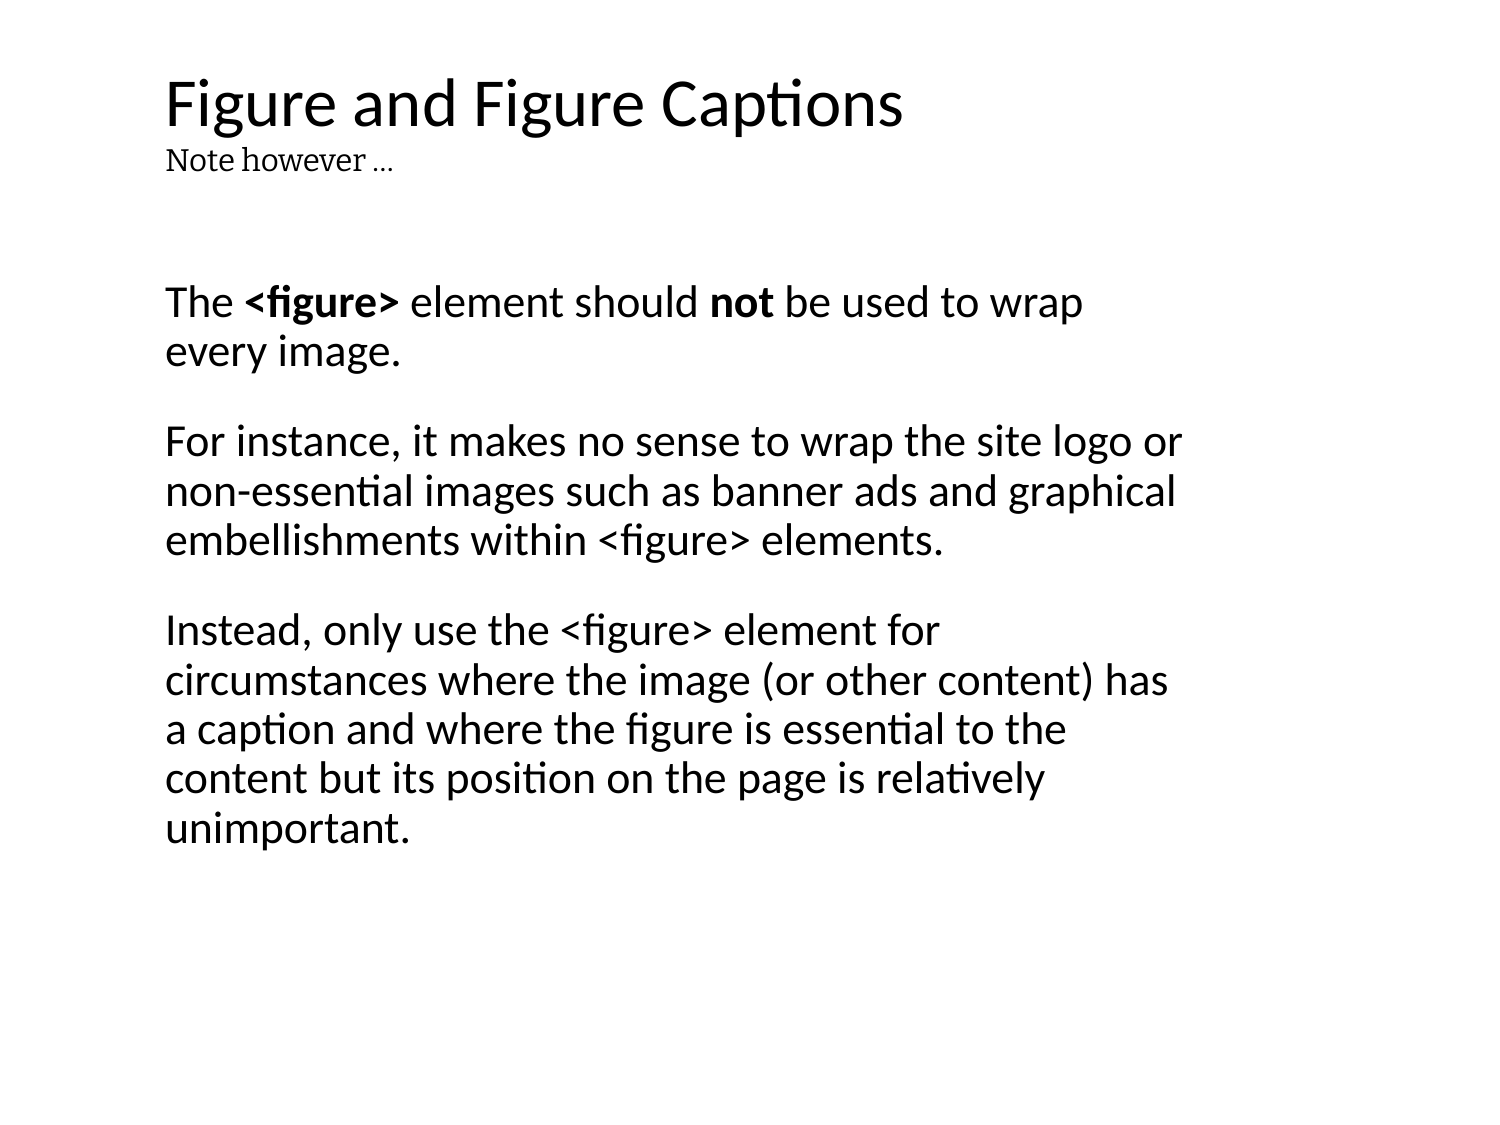

# Figure and Figure Captions
Note however …
The <figure> element should not be used to wrap every image.
For instance, it makes no sense to wrap the site logo or non-essential images such as banner ads and graphical embellishments within <figure> elements.
Instead, only use the <figure> element for circumstances where the image (or other content) has a caption and where the figure is essential to the content but its position on the page is relatively unimportant.